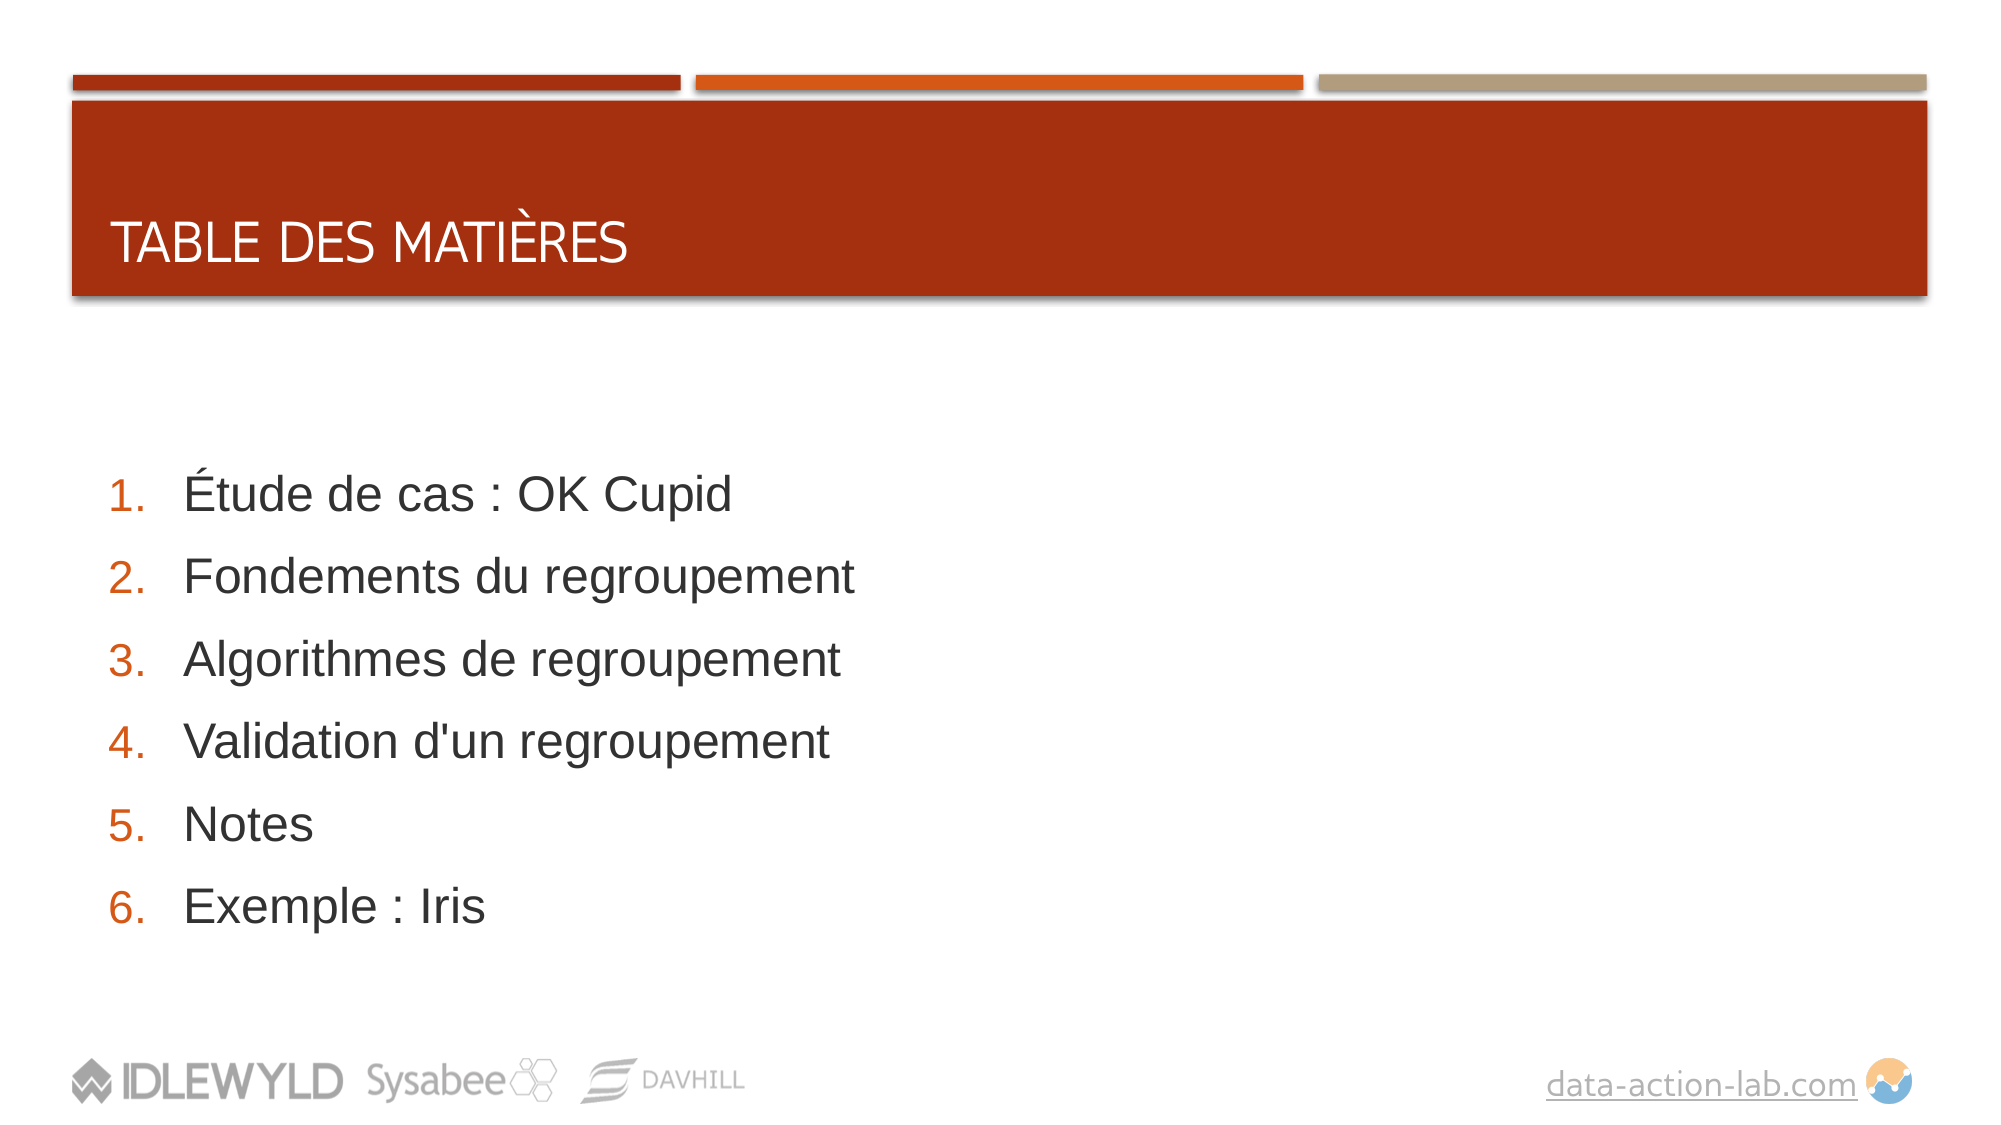

# TABLE DES MATIÈRES
Étude de cas : OK Cupid
Fondements du regroupement
Algorithmes de regroupement
Validation d'un regroupement
Notes
Exemple : Iris